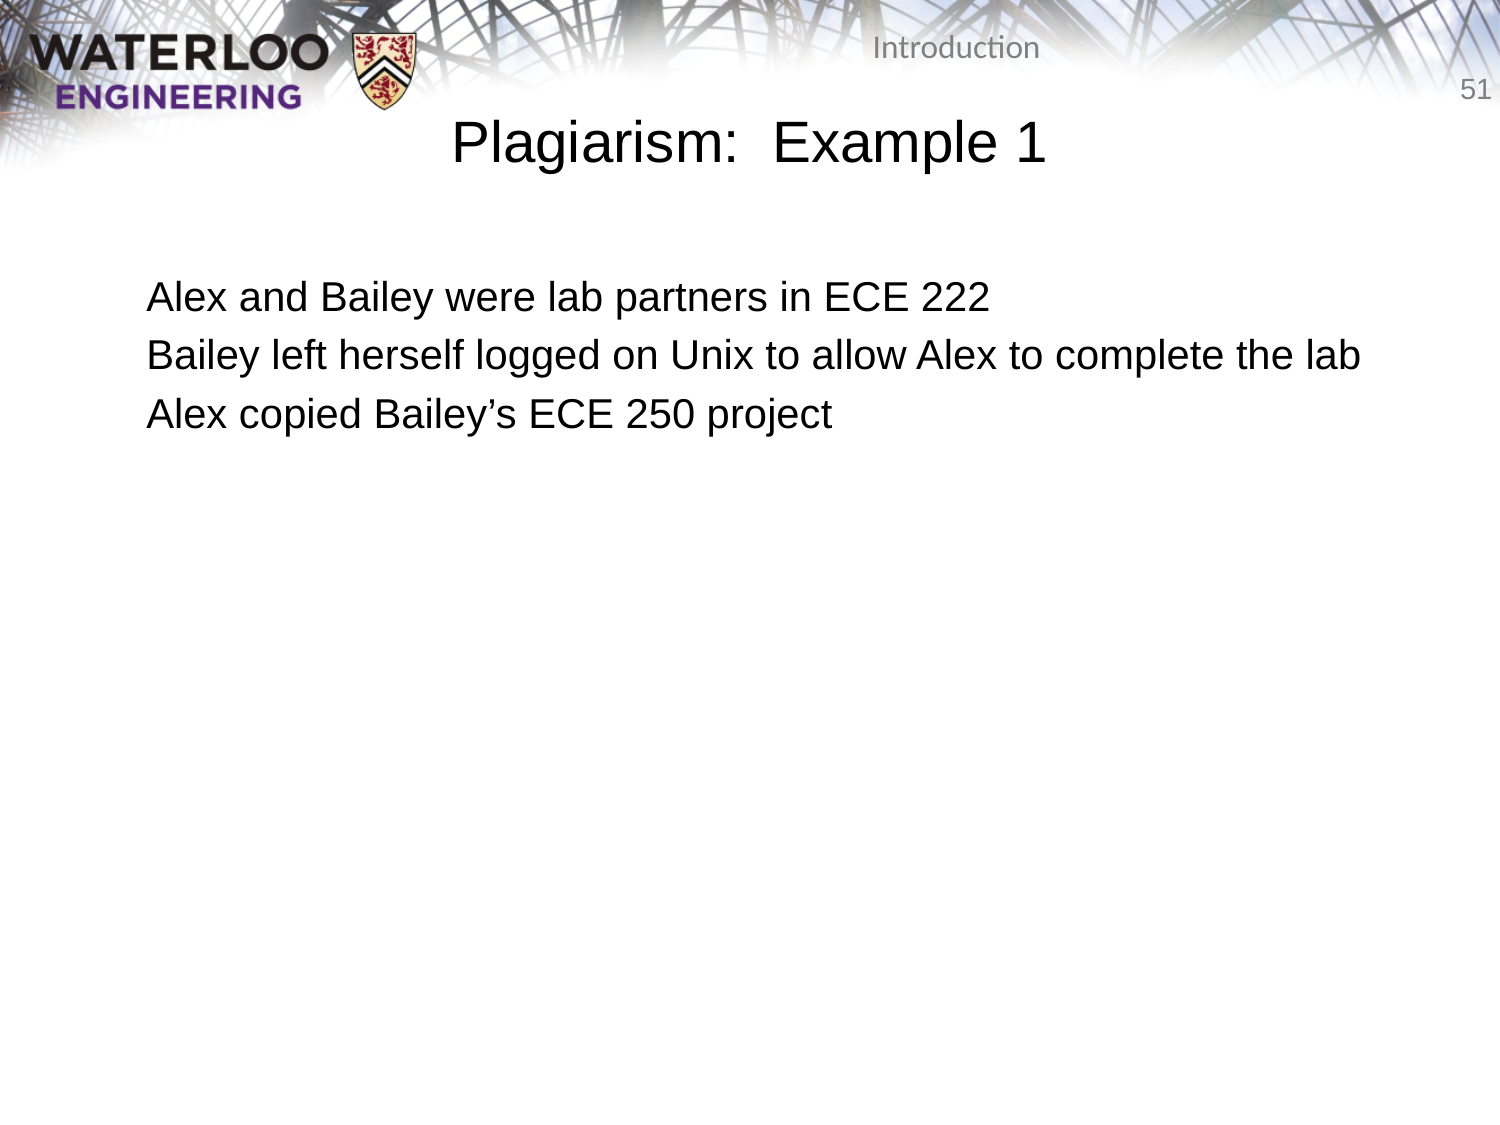

# Plagiarism:  Example 1
Alex and Bailey were lab partners in ECE 222
Bailey left herself logged on Unix to allow Alex to complete the lab
Alex copied Bailey’s ECE 250 project